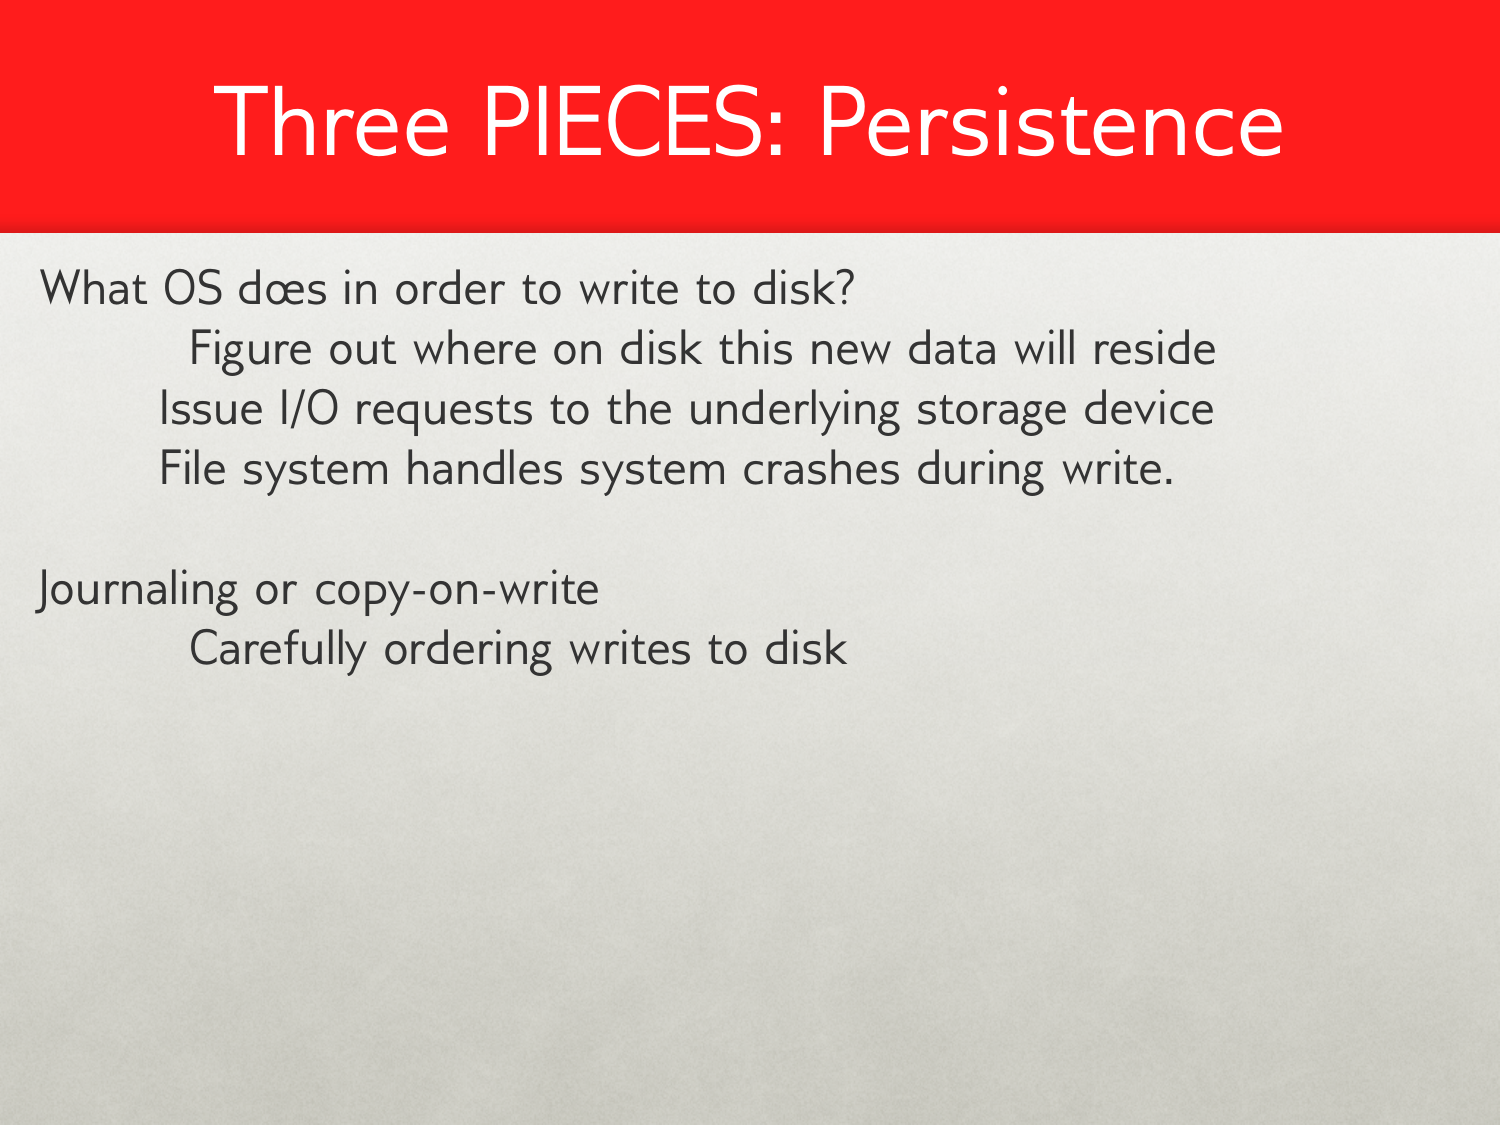

# Three PIECES: Persistence

What OS does in order to write to disk?
	Figure out where on disk this new data will reside
        Issue I/O requests to the underlying storage device
        File system handles system crashes during write.

Journaling or copy-on-write
	Carefully ordering writes to disk